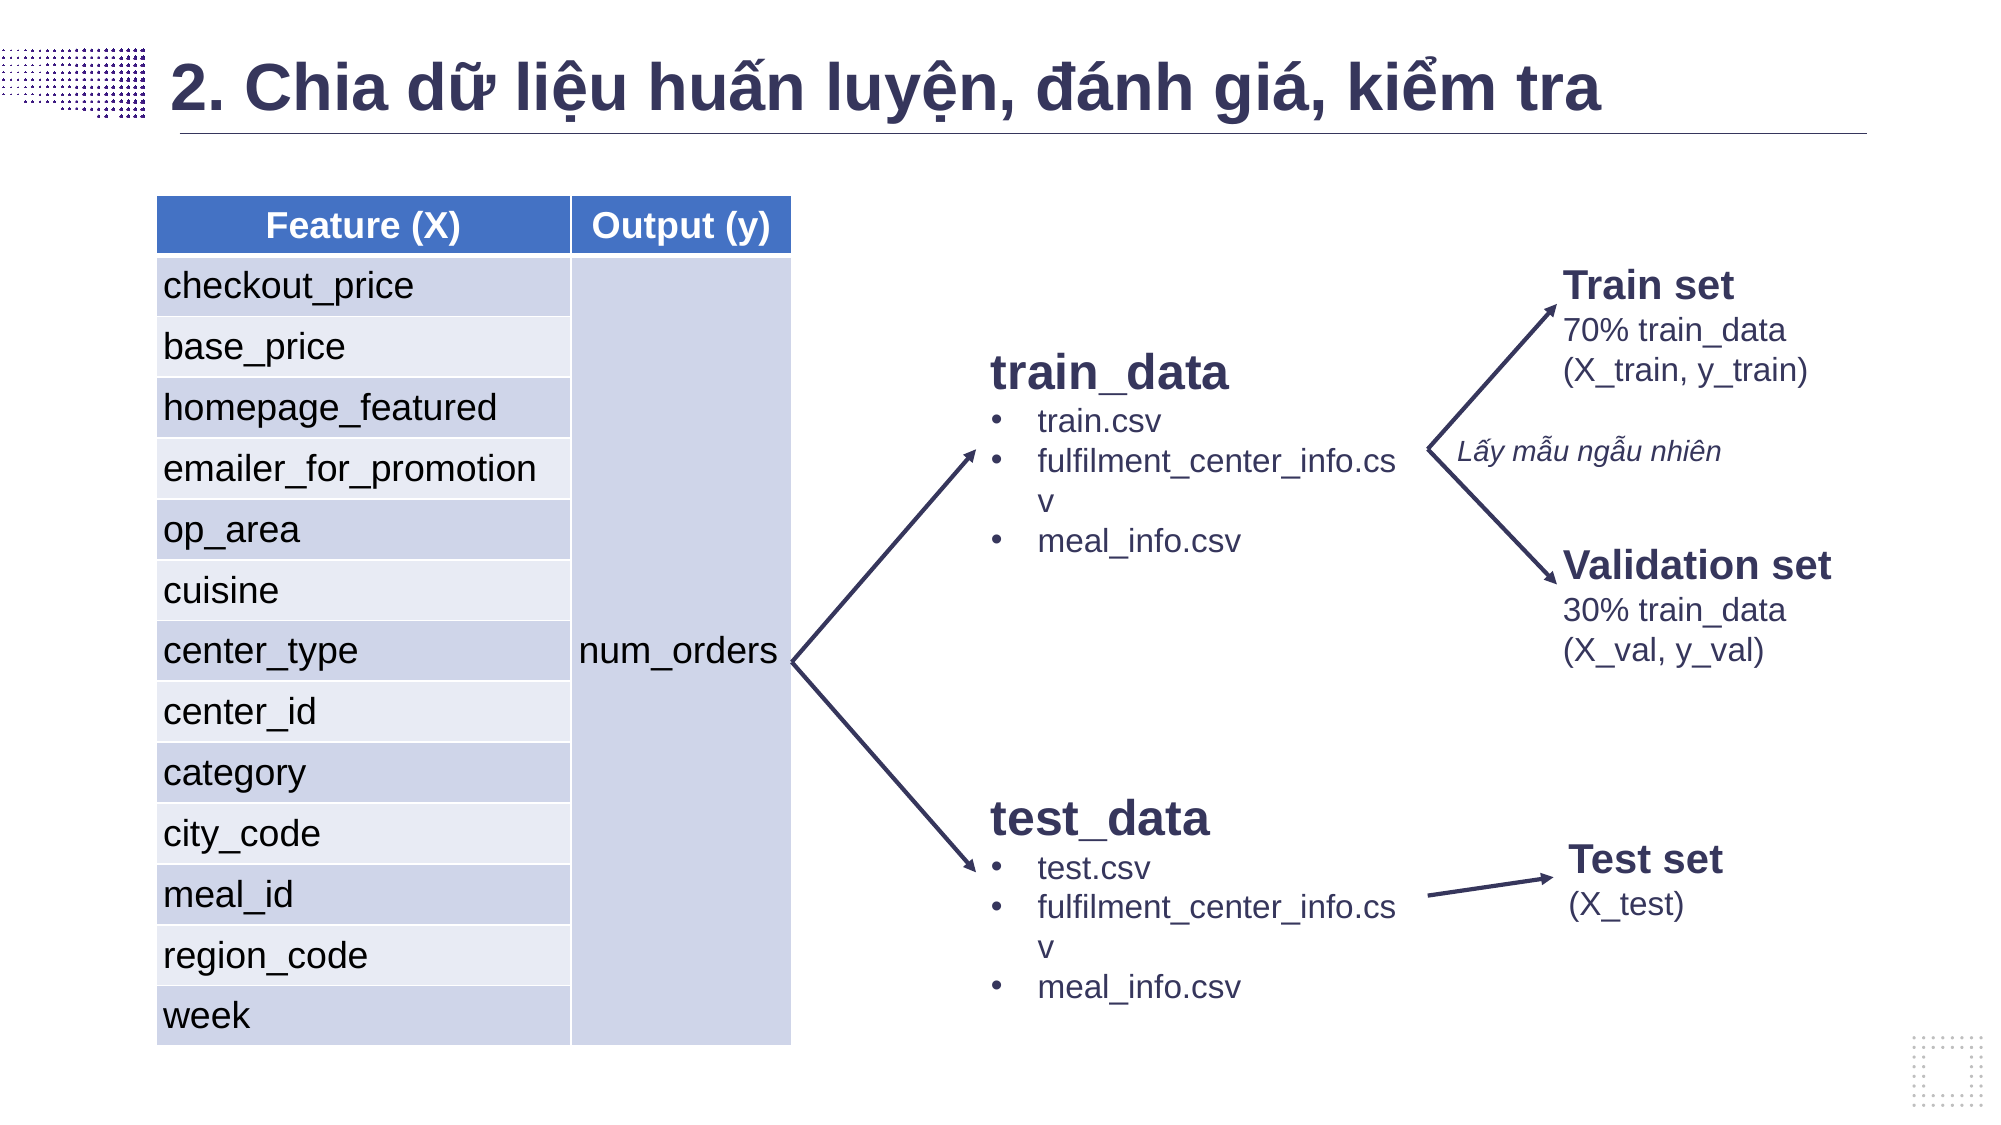

2. Chia dữ liệu huấn luyện, đánh giá, kiểm tra

| Feature (X) | Output (y) |
| --- | --- |
| checkout\_price | num\_orders |
| base\_price |  |
| homepage\_featured |  |
| emailer\_for\_promotion |  |
| op\_area |  |
| cuisine |  |
| center\_type |  |
| center\_id |  |
| category |  |
| city\_code |  |
| meal\_id |  |
| region\_code |  |
| week |  |
Train set
70% train_data
(X_train, y_train)
train_data
train.csv
fulfilment_center_info.csv
meal_info.csv
Lấy mẫu ngẫu nhiên
Validation set
30% train_data
(X_val, y_val)
test_data
test.csv
fulfilment_center_info.csv
meal_info.csv
Test set
(X_test)